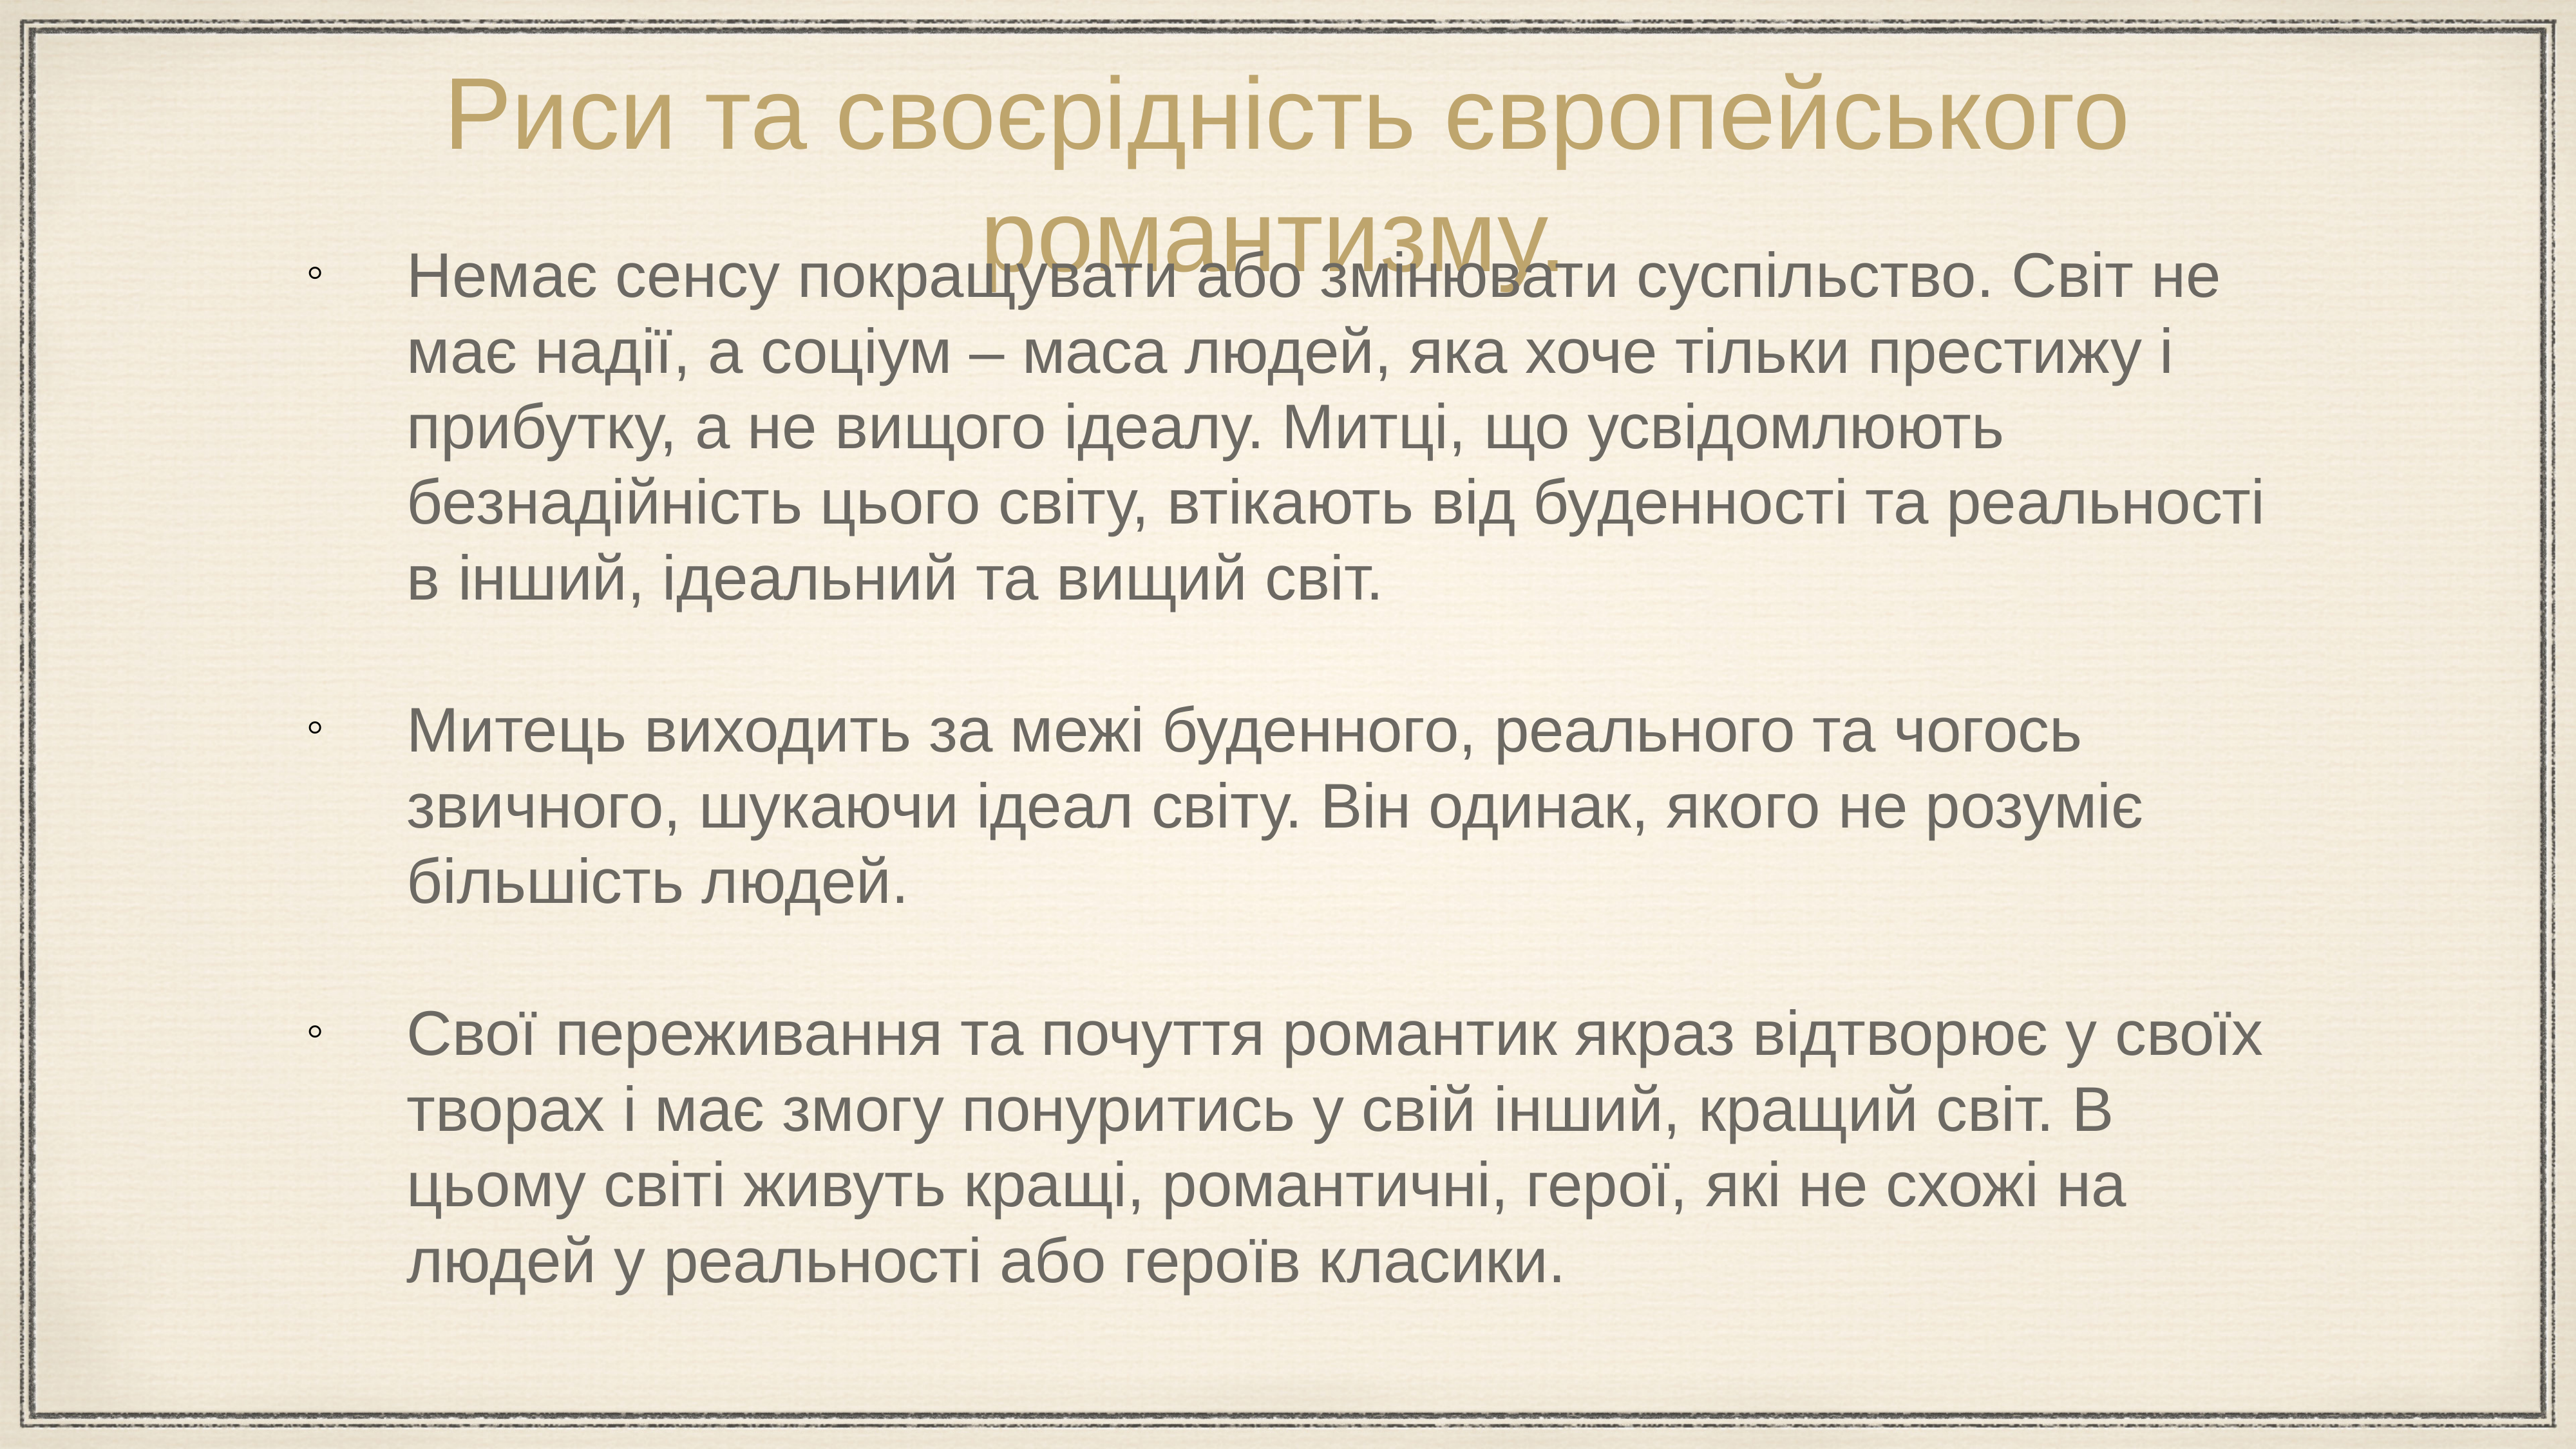

# Риси та своєрідність європейського романтизму.
Немає сенсу покращувати або змінювати суспільство. Світ не має надії, а соціум – маса людей, яка хоче тільки престижу і прибутку, а не вищого ідеалу. Митці, що усвідомлюють безнадійність цього світу, втікають від буденності та реальності в інший, ідеальний та вищий світ.
Митець виходить за межі буденного, реального та чогось звичного, шукаючи ідеал світу. Він одинак, якого не розуміє більшість людей.
Свої переживання та почуття романтик якраз відтворює у своїх творах і має змогу понуритись у свій інший, кращий світ. В цьому світі живуть кращі, романтичні, герої, які не схожі на людей у реальності або героїв класики.